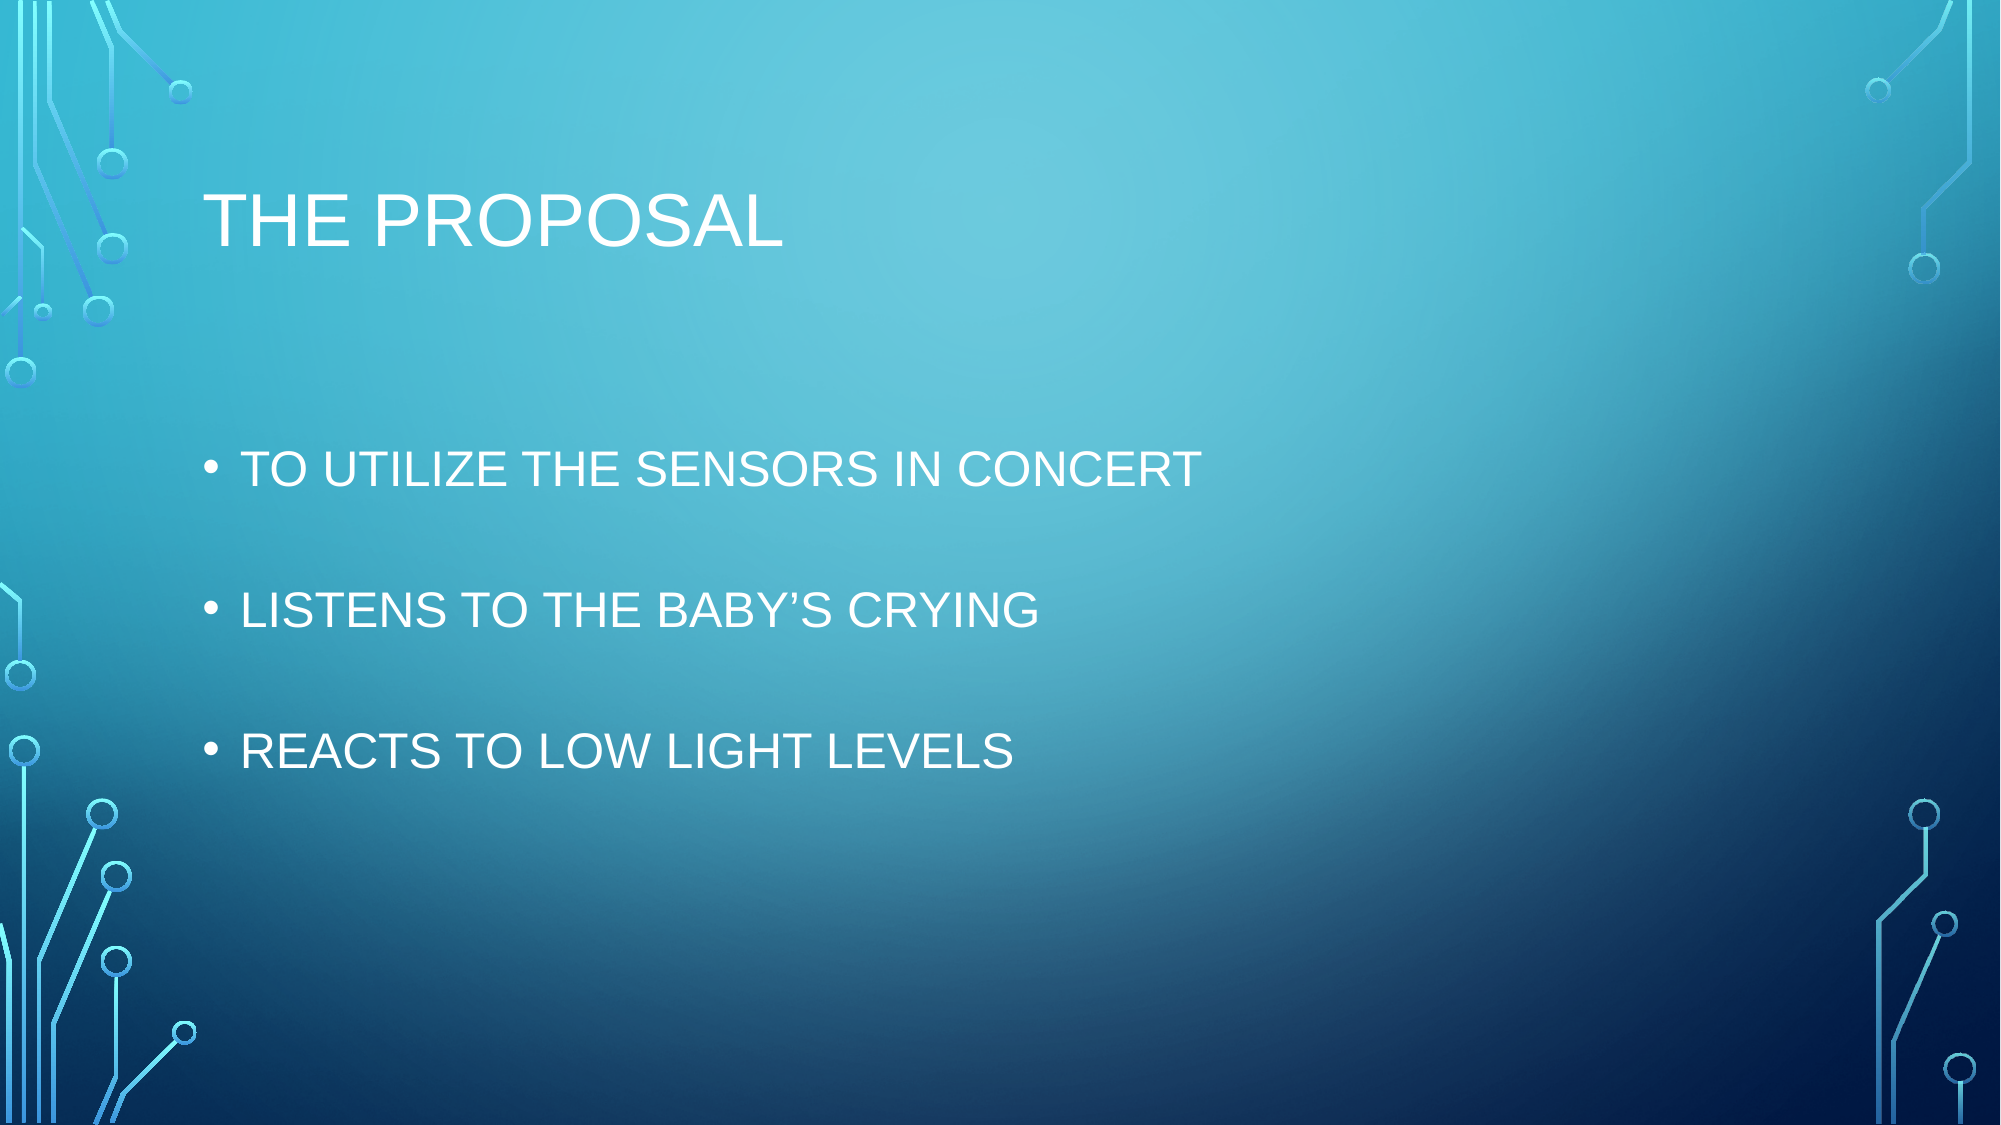

# THE PROPOSAL
TO UTILIZE THE SENSORS IN CONCERT
LISTENS TO THE BABY’S CRYING
REACTS TO LOW LIGHT LEVELS